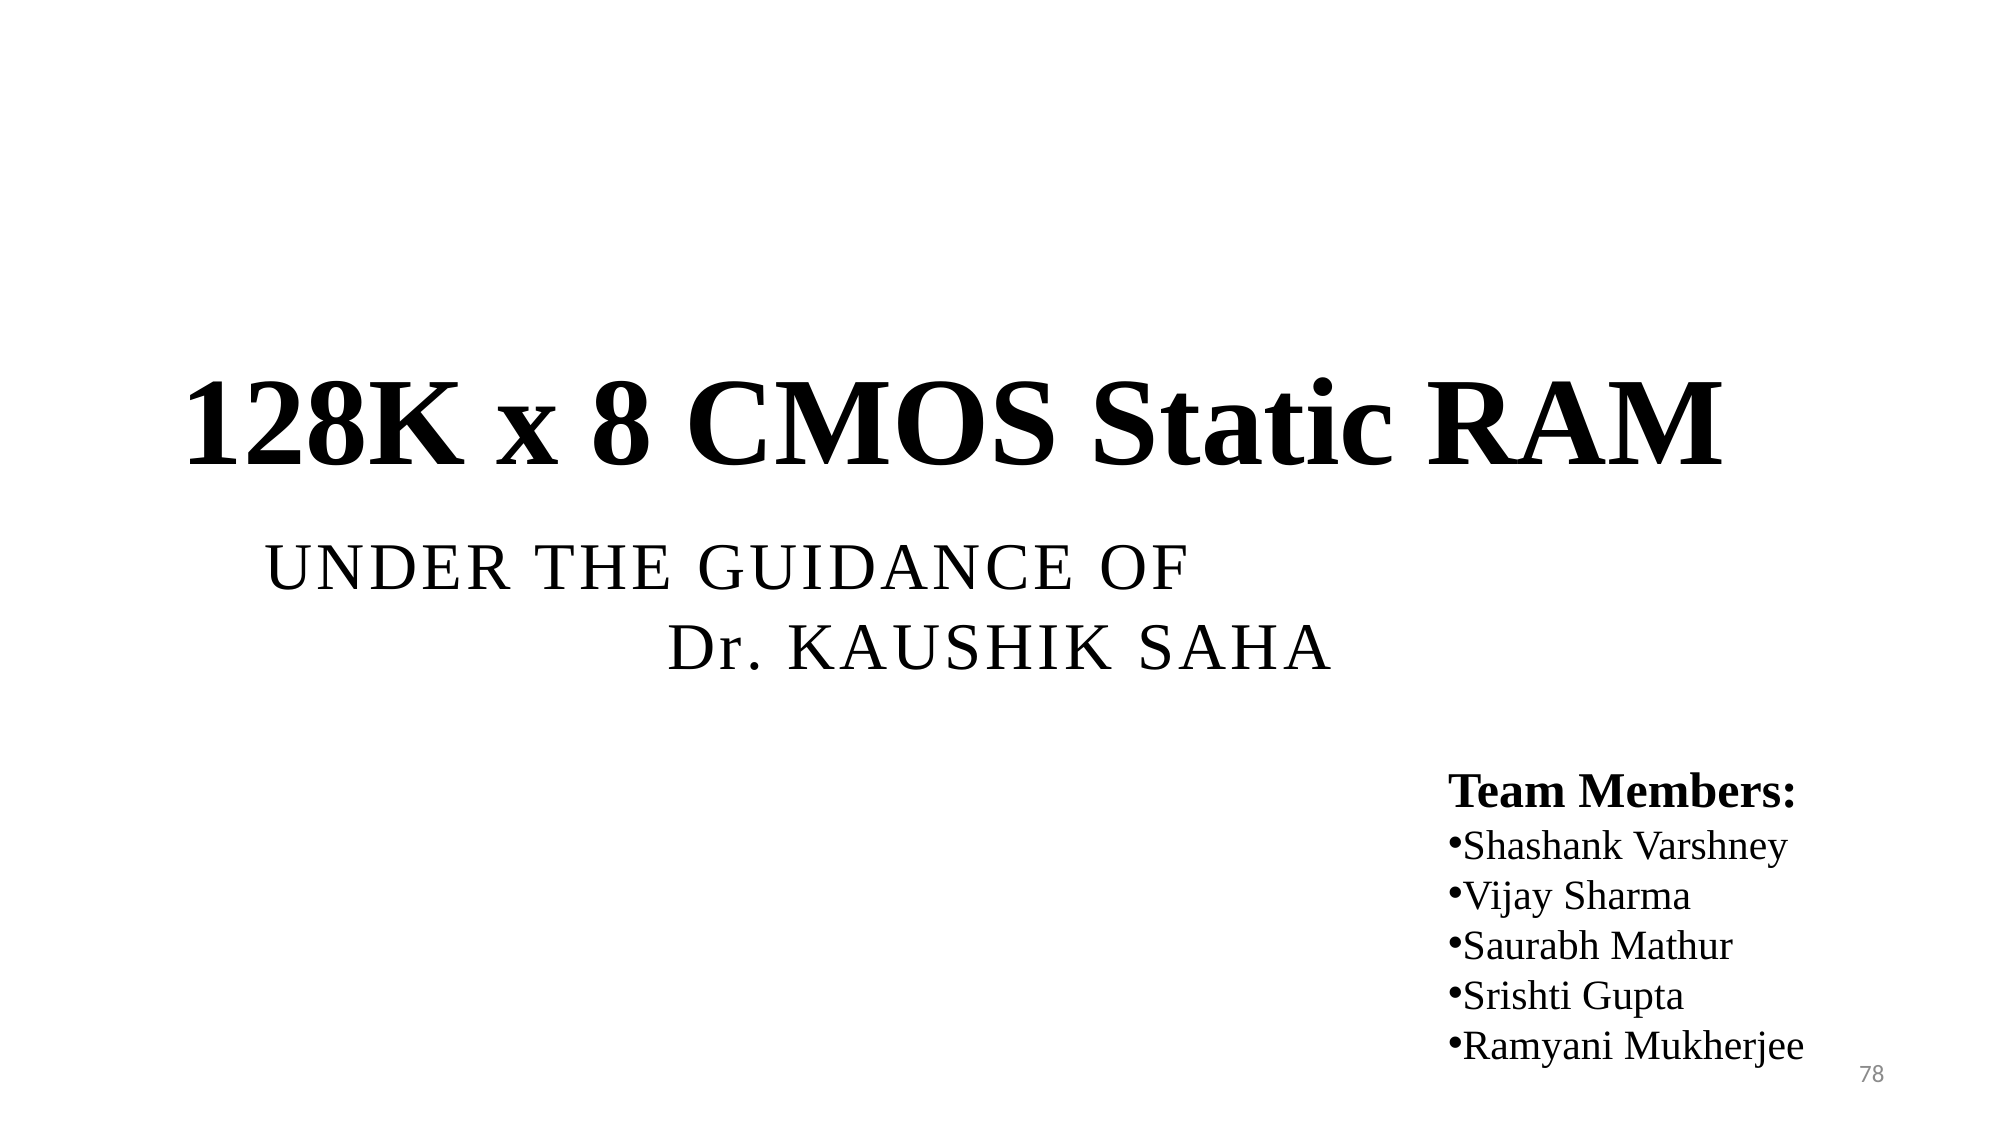

128K x 8 CMOS Static RAM
Under the guidance of
Dr. Kaushik Saha

Team Members:
Shashank Varshney
Vijay Sharma
Saurabh Mathur
Srishti Gupta
Ramyani Mukherjee
78